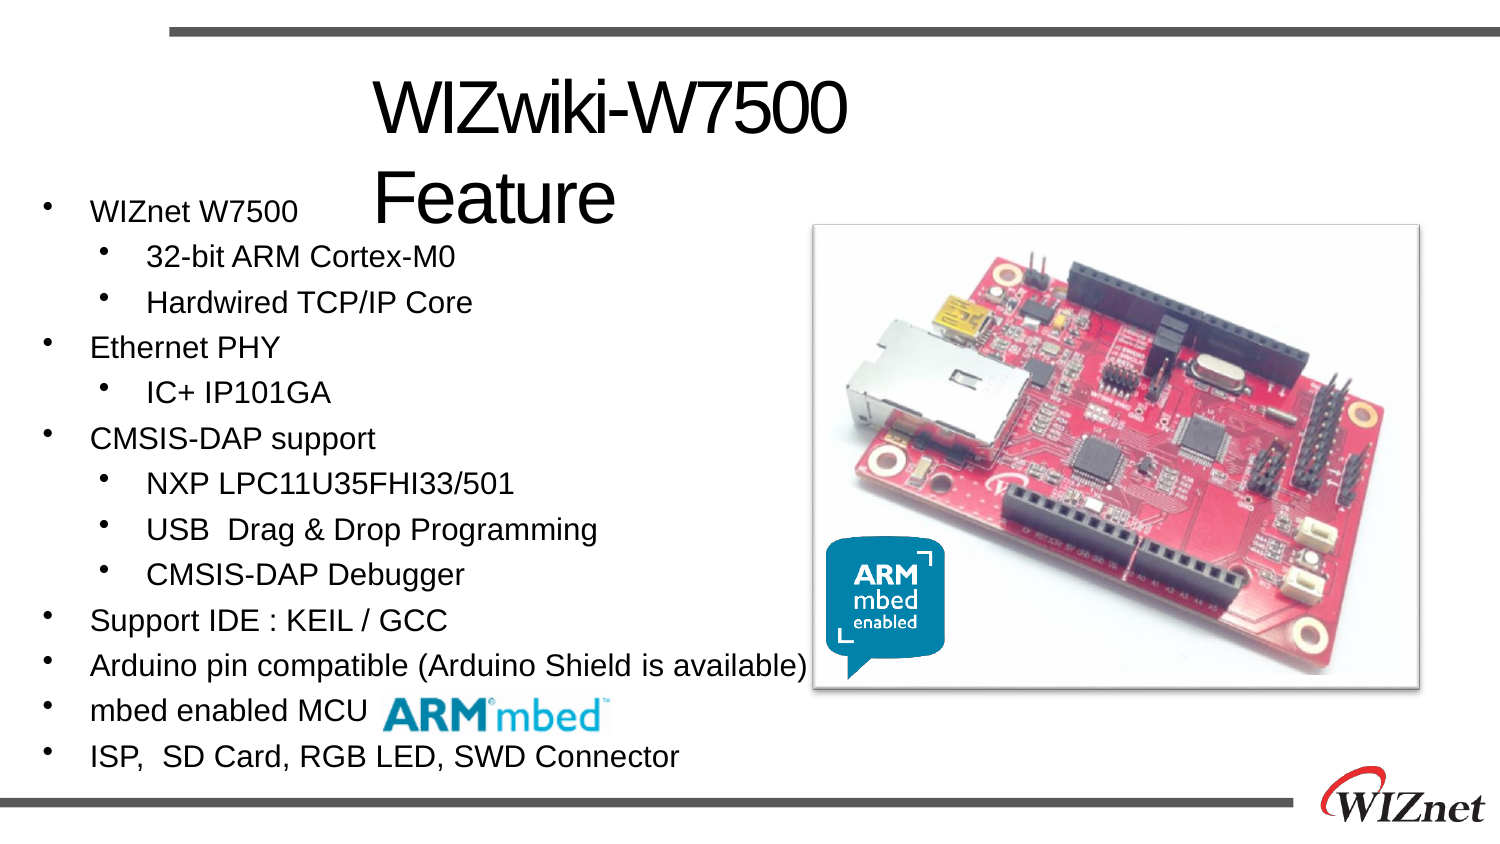

# WIZwiki-W7500	Feature
WIZnet W7500
32-bit ARM Cortex-M0
Hardwired TCP/IP Core
Ethernet PHY
IC+ IP101GA
CMSIS-DAP support
NXP LPC11U35FHI33/501
USB  Drag & Drop Programming
CMSIS-DAP Debugger
Support IDE : KEIL / GCC
Arduino pin compatible (Arduino Shield is available)
mbed enabled MCU
ISP,  SD Card, RGB LED, SWD Connector